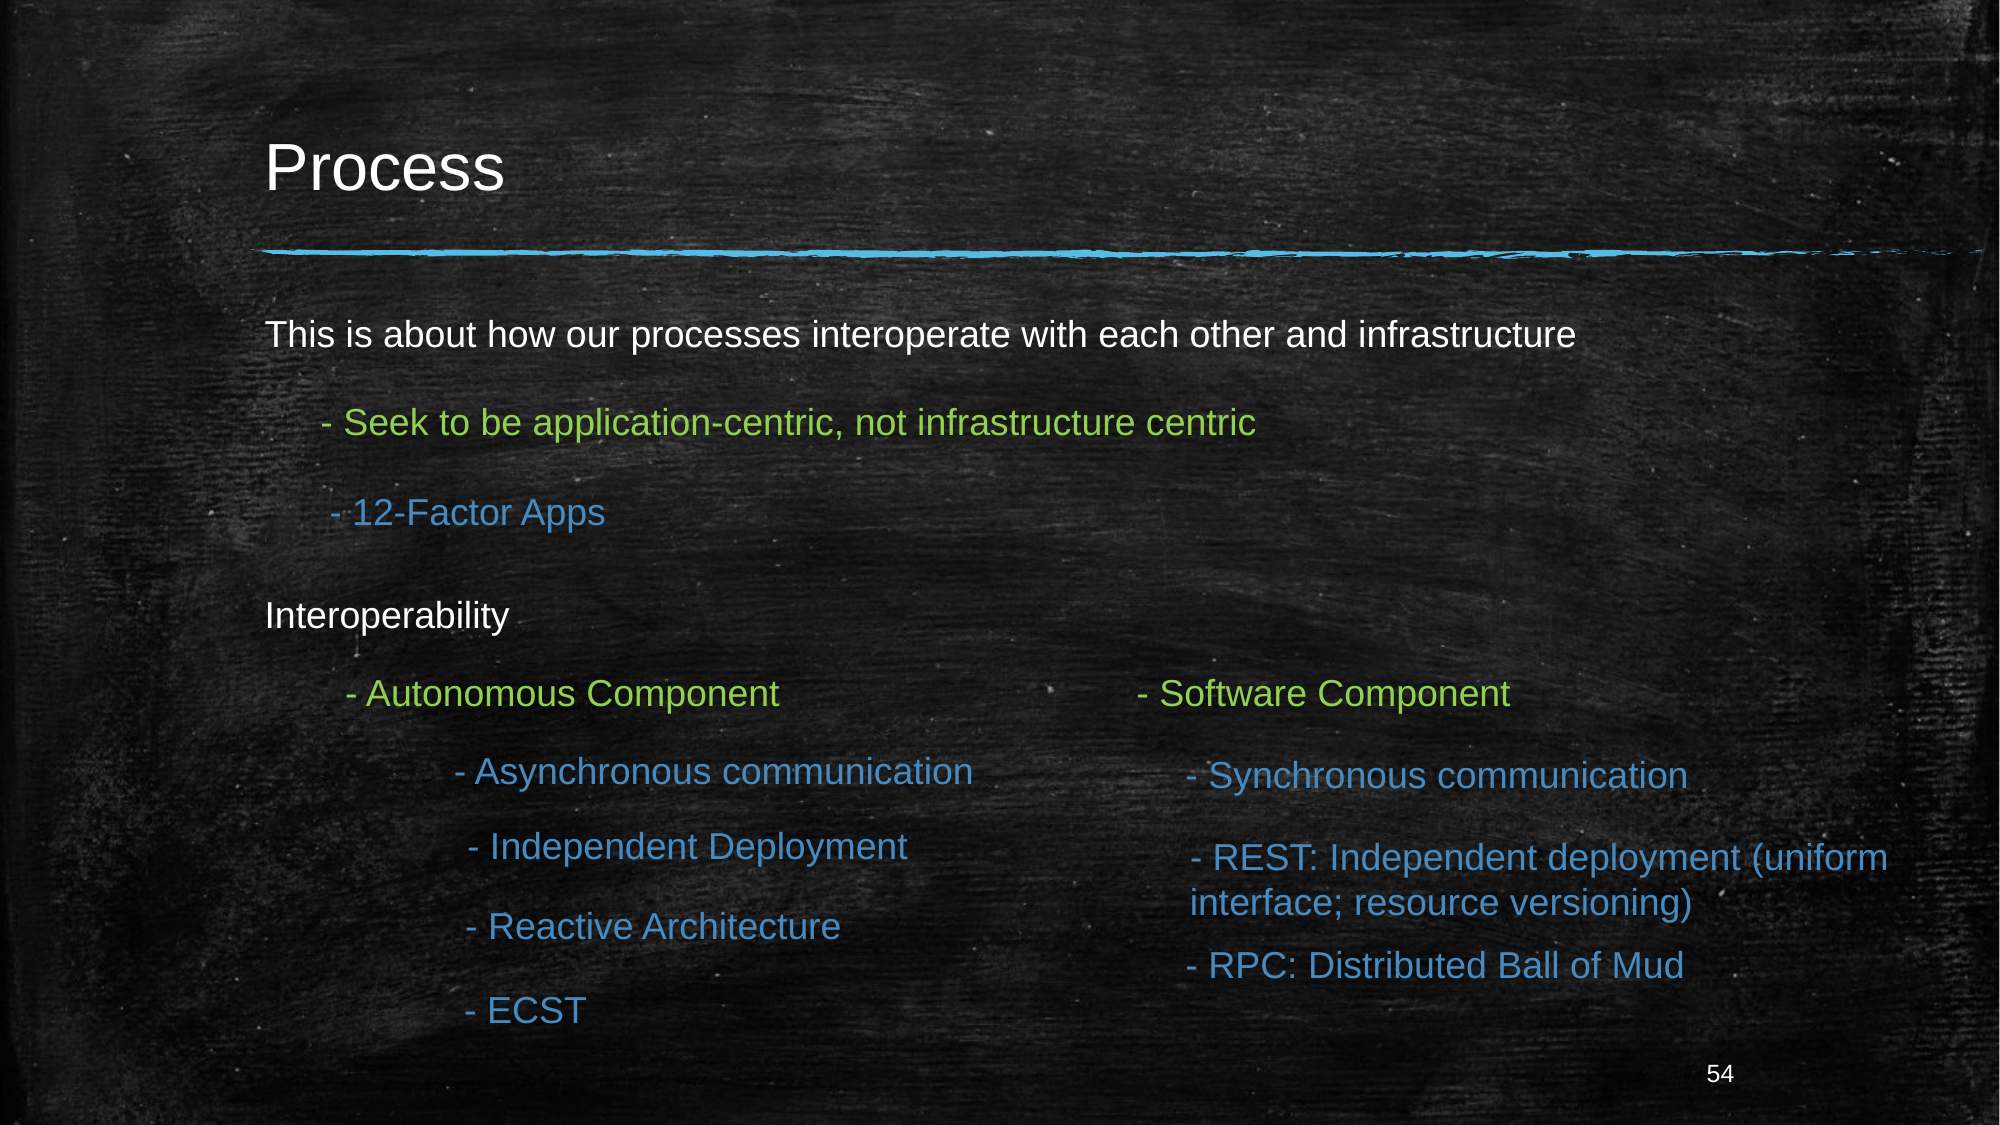

# Process
This is about how our processes interoperate with each other and infrastructure
- Seek to be application-centric, not infrastructure centric
- 12-Factor Apps
Interoperability
- Software Component
- Autonomous Component
- Asynchronous communication
- Synchronous communication
- Independent Deployment
- REST: Independent deployment (uniform interface; resource versioning)
- Reactive Architecture
- RPC: Distributed Ball of Mud
- ECST
54